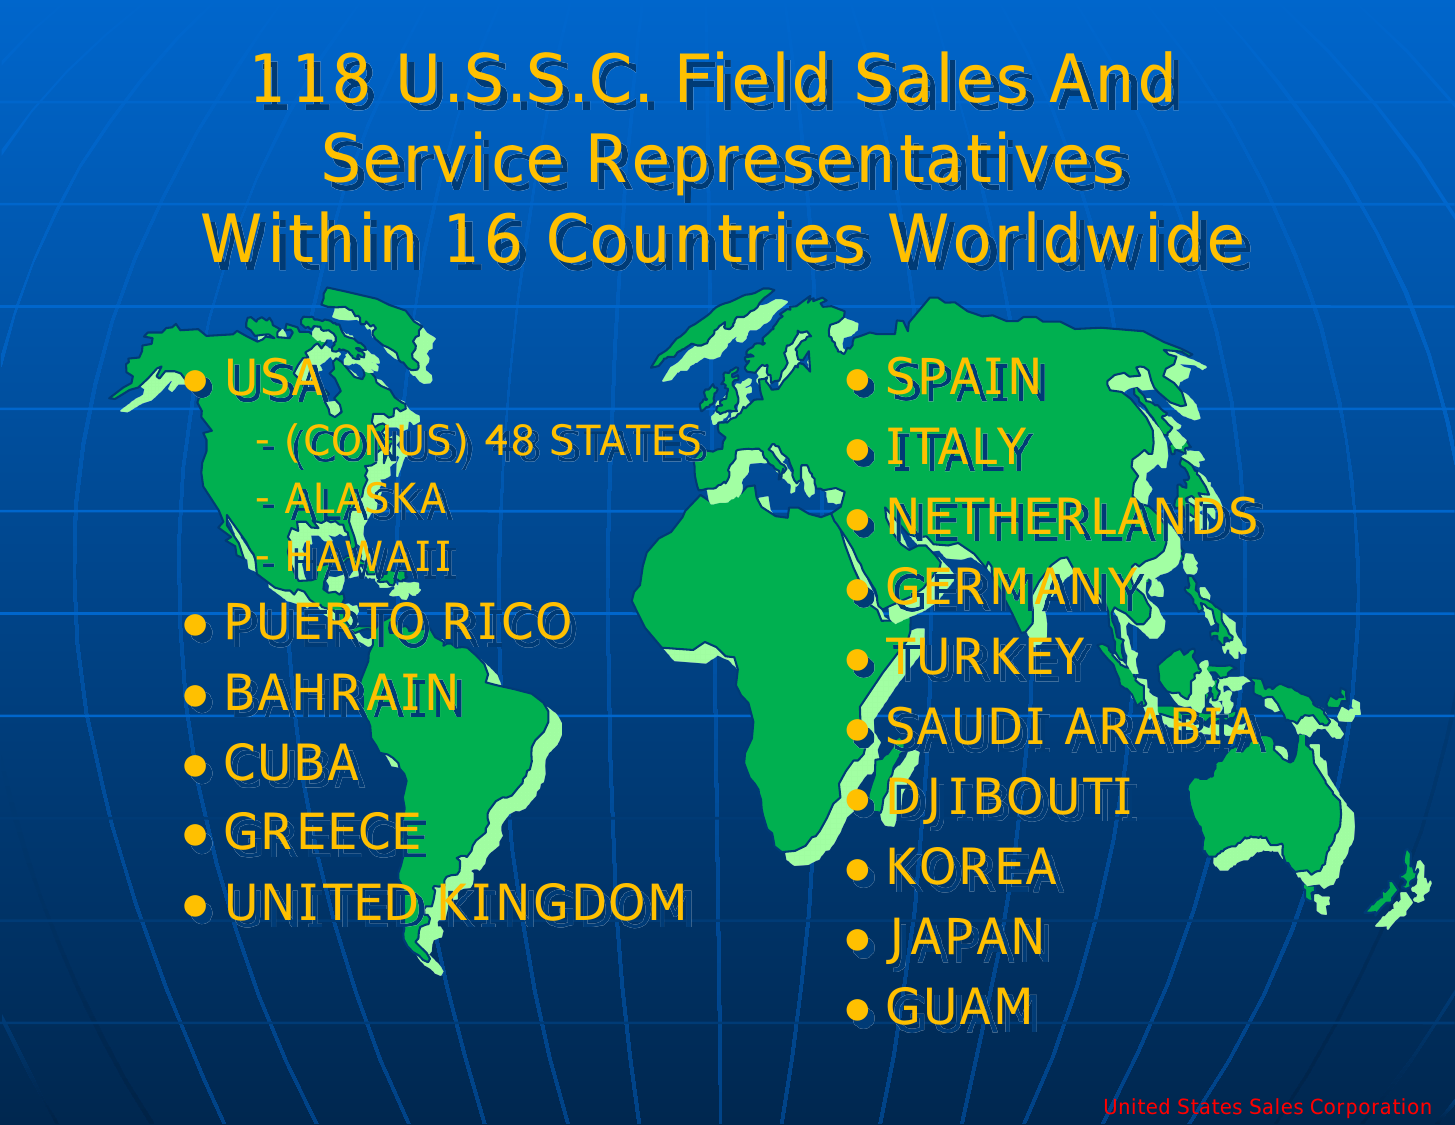

# 118 U.S.S.C. Field Sales And Service Representatives Within 16 Countries Worldwide

● USA
- (CONUS) 48 STATES
- ALASKA
- HAWAII
● PUERTO RICO
● BAHRAIN
● CUBA
● GREECE
● UNITED KINGDOM
● SPAIN
● ITALY
● NETHERLANDS
● GERMANY
● TURKEY
● SAUDI ARABIA
● DJIBOUTI
● KOREA
● JAPAN
● GUAM